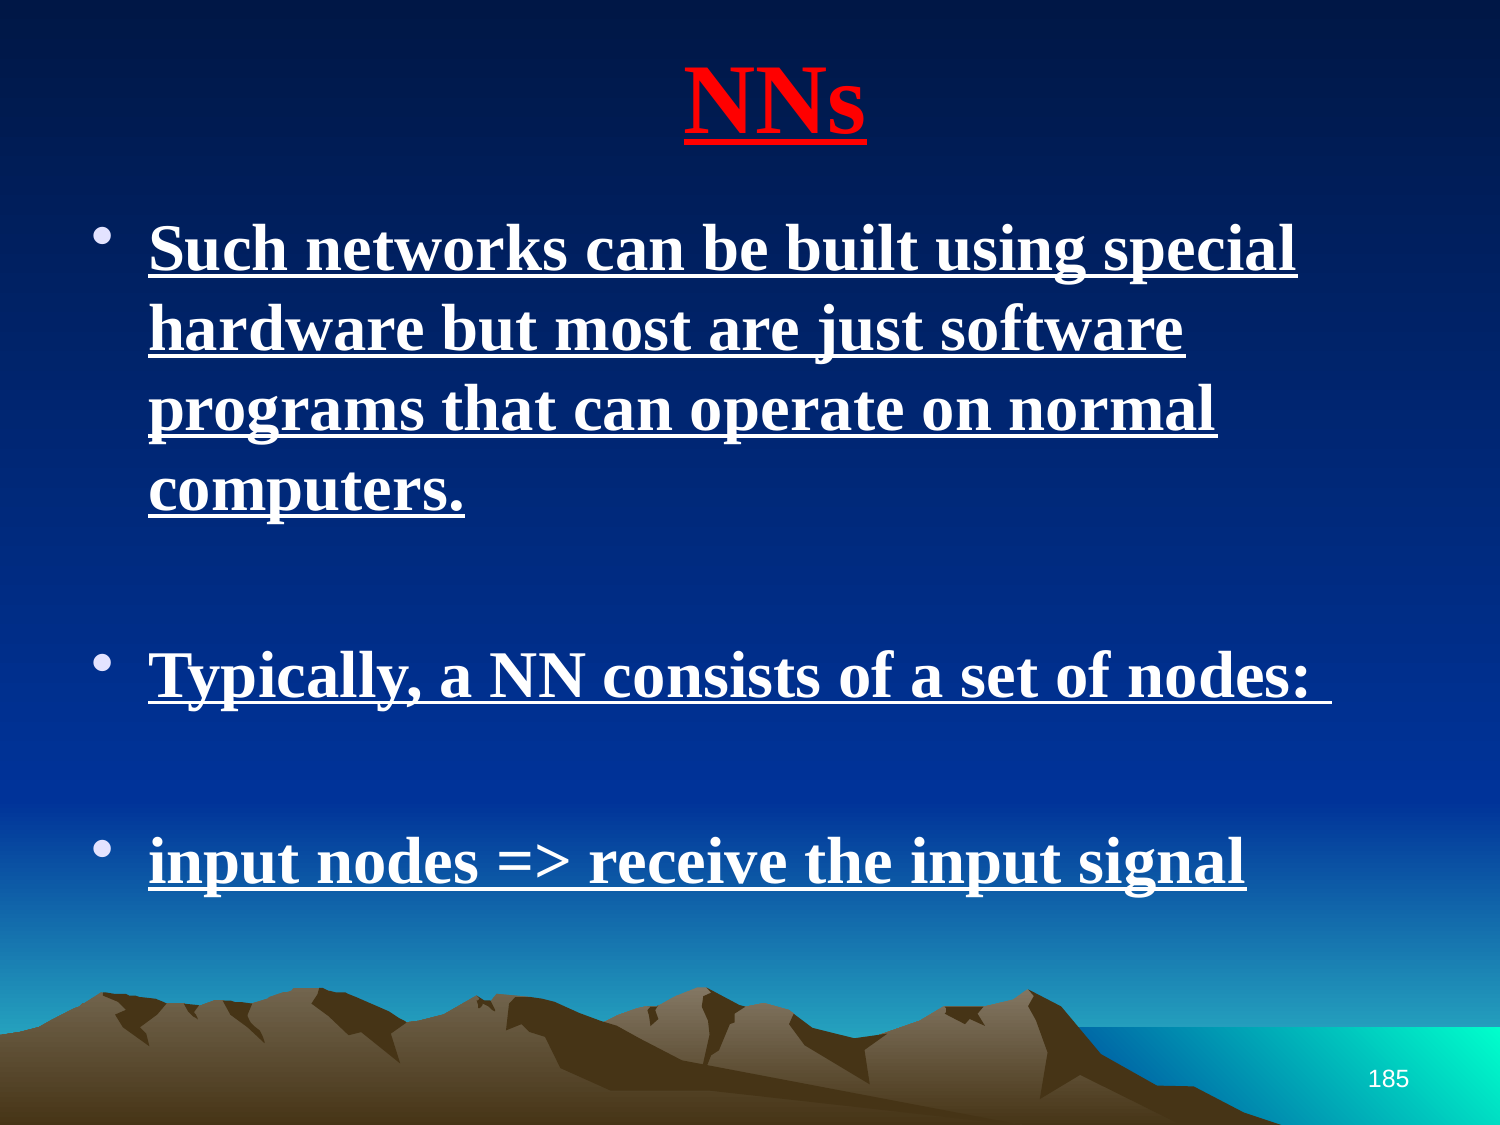

# NNs
Such networks can be built using special hardware but most are just software programs that can operate on normal computers.

Typically, a NN consists of a set of nodes:

input nodes => receive the input signal
185